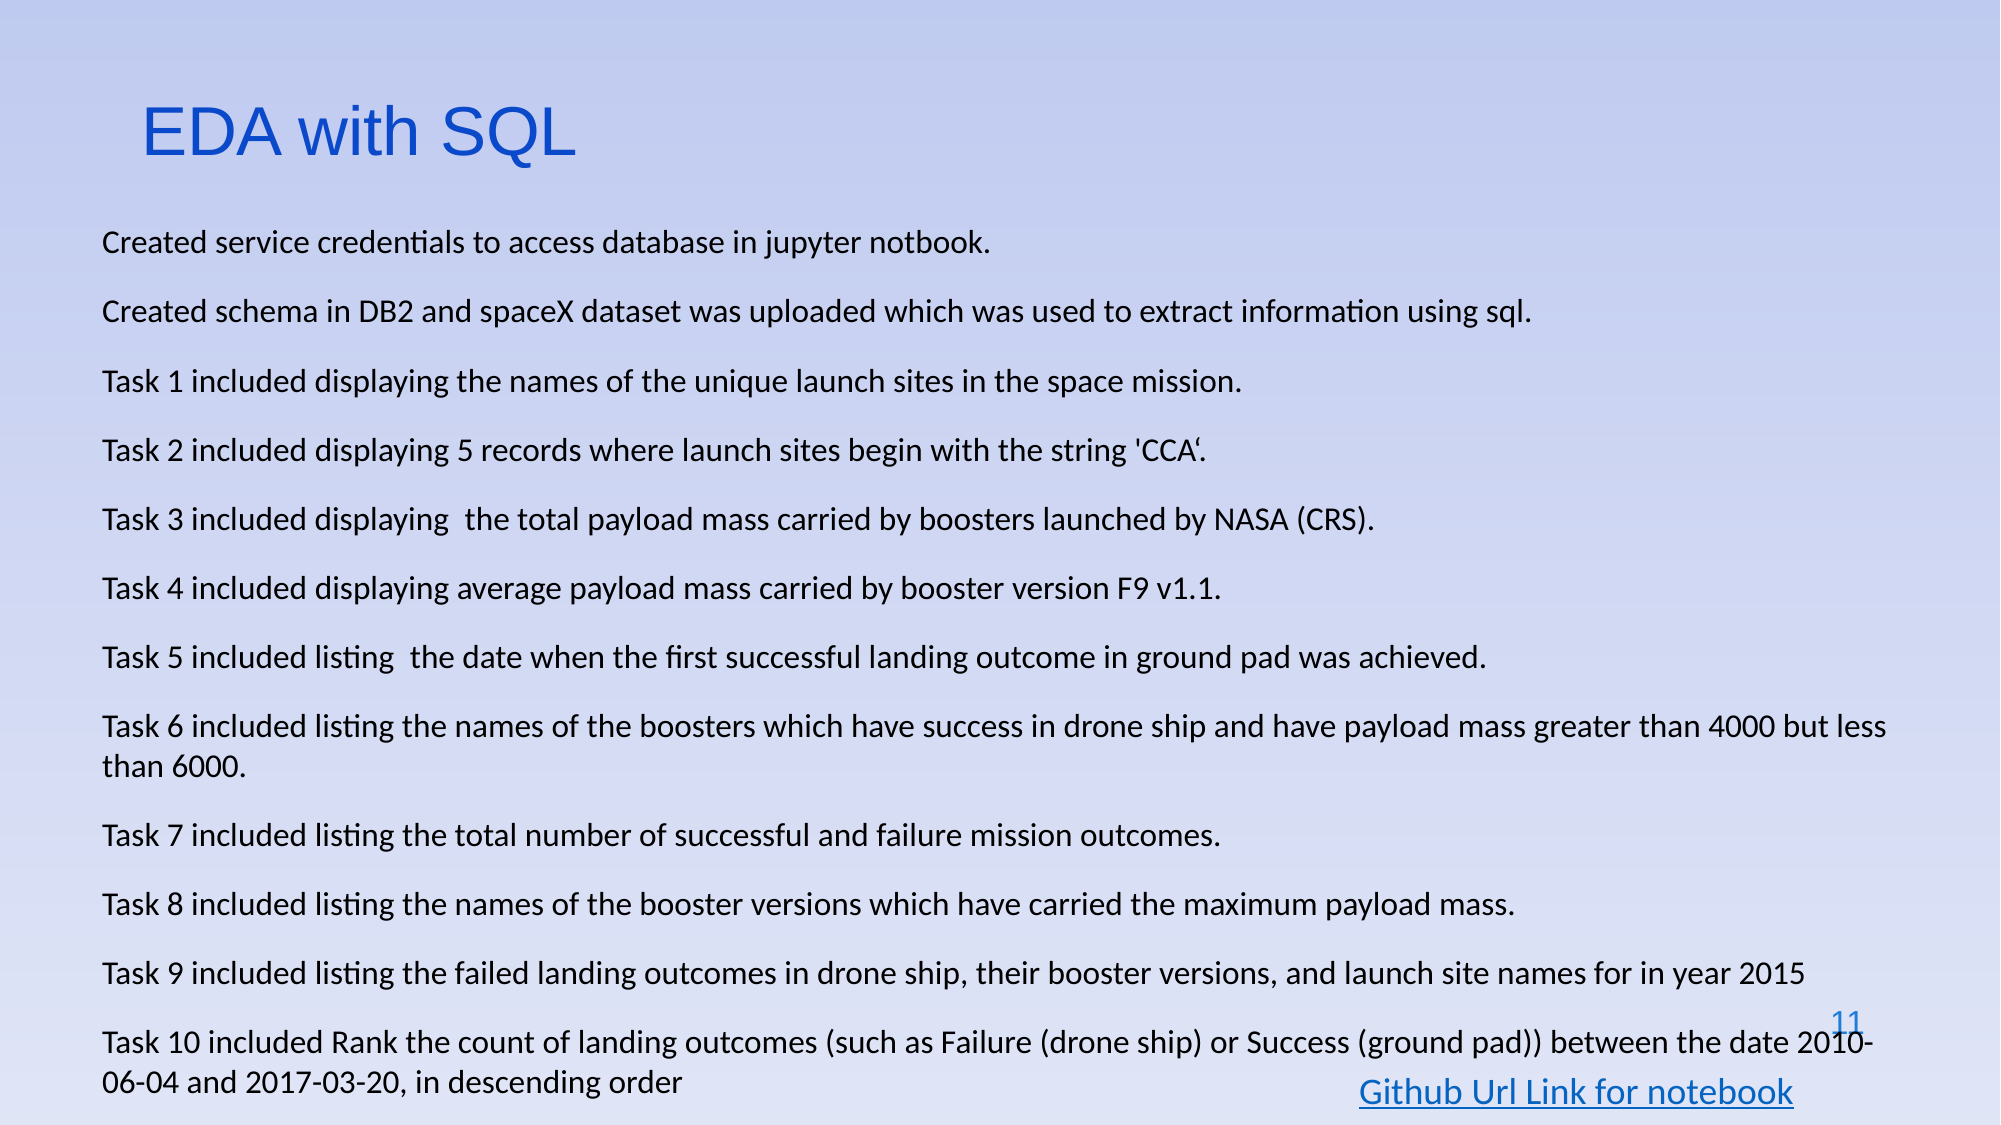

EDA with SQL
Created service credentials to access database in jupyter notbook.
Created schema in DB2 and spaceX dataset was uploaded which was used to extract information using sql.
Task 1 included displaying the names of the unique launch sites in the space mission.
Task 2 included displaying 5 records where launch sites begin with the string 'CCA‘.
Task 3 included displaying  the total payload mass carried by boosters launched by NASA (CRS).
Task 4 included displaying average payload mass carried by booster version F9 v1.1.
Task 5 included listing  the date when the first successful landing outcome in ground pad was achieved.
Task 6 included listing the names of the boosters which have success in drone ship and have payload mass greater than 4000 but less than 6000.
Task 7 included listing the total number of successful and failure mission outcomes.
Task 8 included listing the names of the booster versions which have carried the maximum payload mass.
Task 9 included listing the failed landing outcomes in drone ship, their booster versions, and launch site names for in year 2015
Task 10 included Rank the count of landing outcomes (such as Failure (drone ship) or Success (ground pad)) between the date 2010-06-04 and 2017-03-20, in descending order

11
Github Url Link for notebook